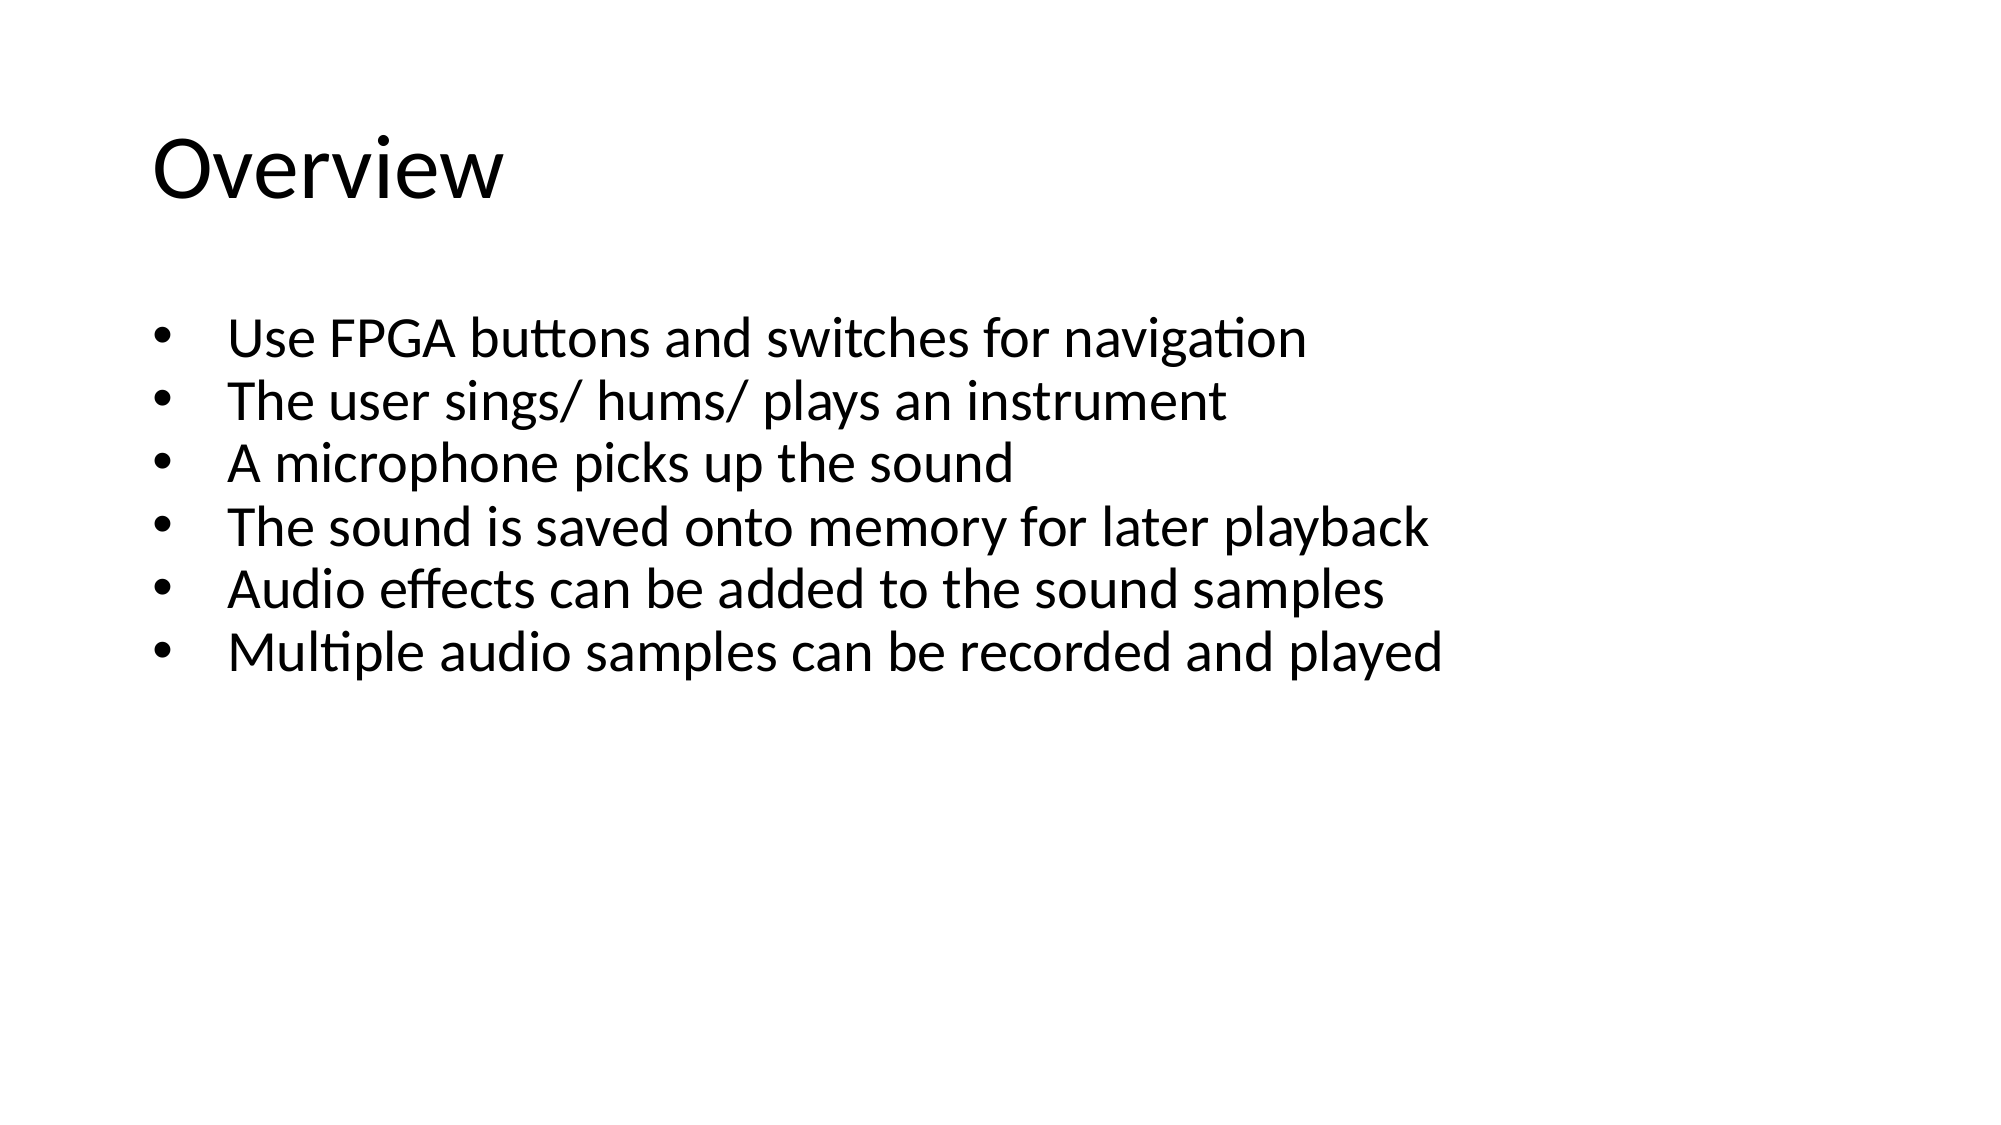

Overview
Use FPGA buttons and switches for navigation
The user sings/ hums/ plays an instrument
A microphone picks up the sound
The sound is saved onto memory for later playback
Audio effects can be added to the sound samples
Multiple audio samples can be recorded and played